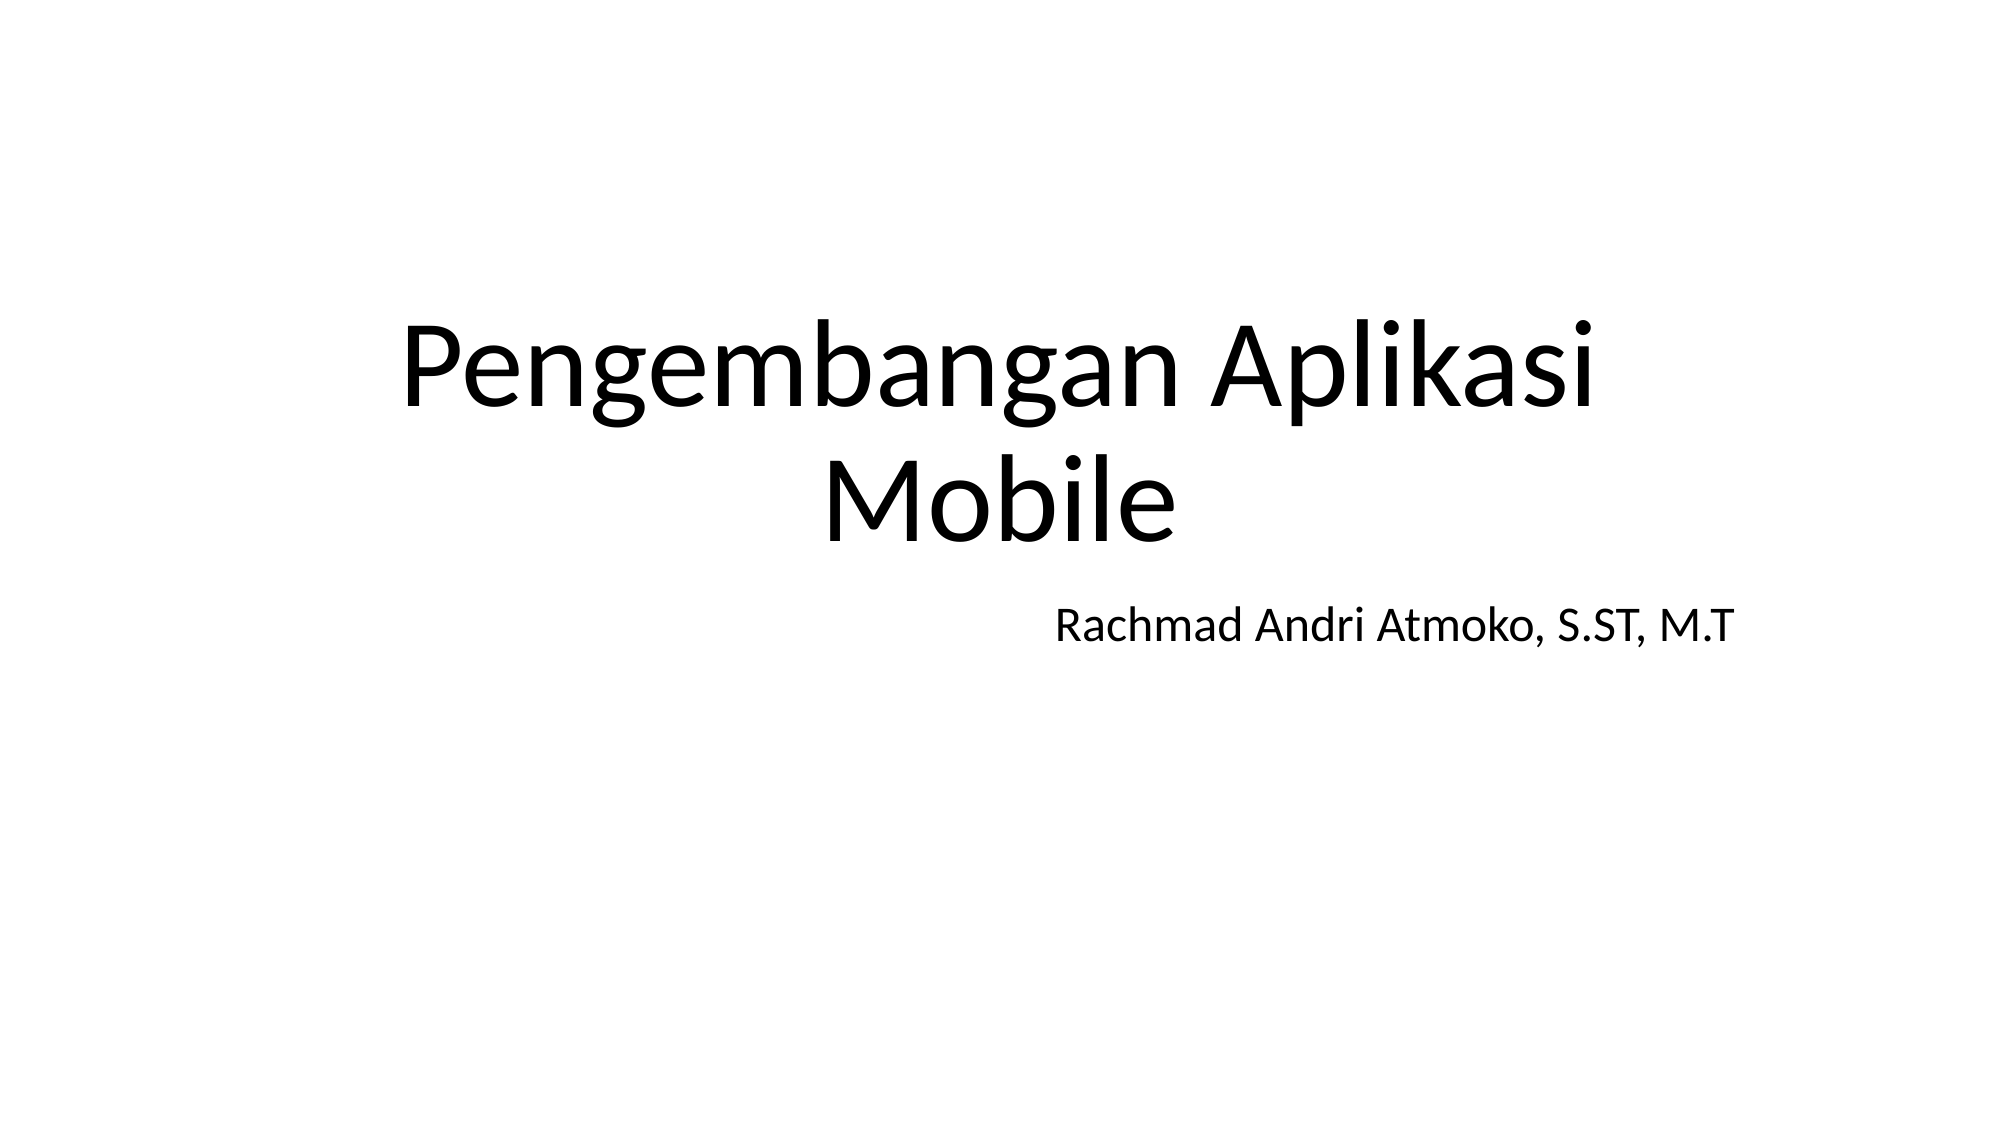

# Pengembangan Aplikasi Mobile
Rachmad Andri Atmoko, S.ST, M.T